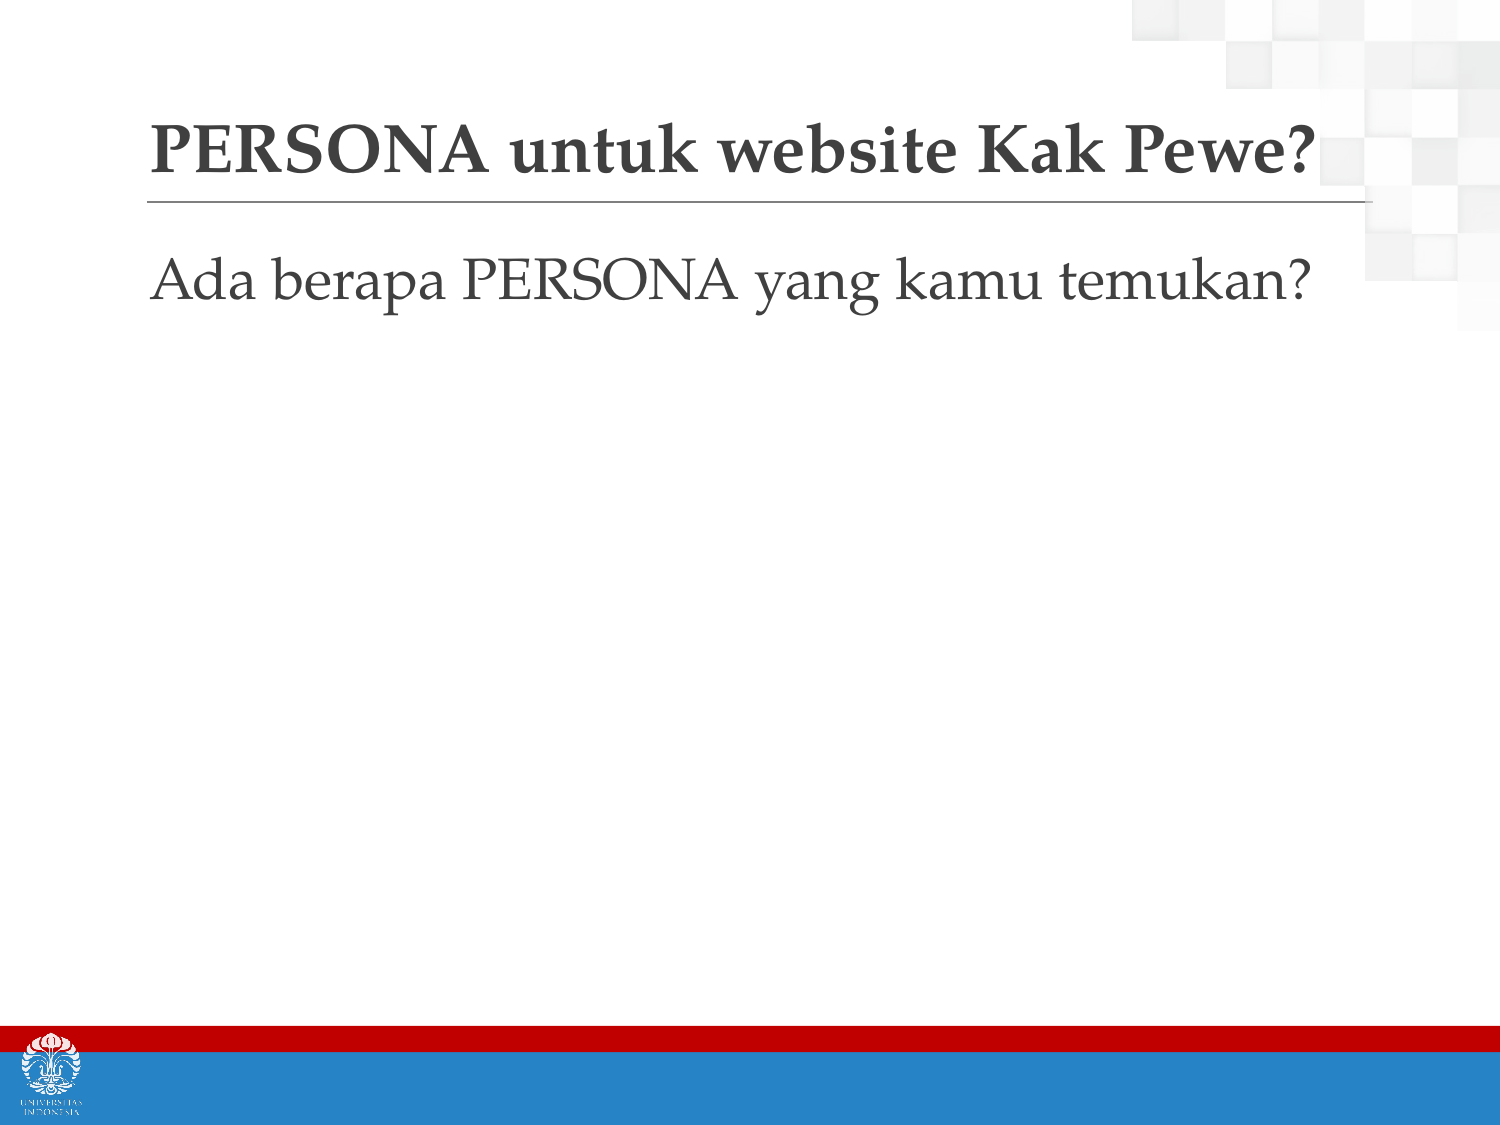

# PERSONA untuk website Kak Pewe?
Ada berapa PERSONA yang kamu temukan?